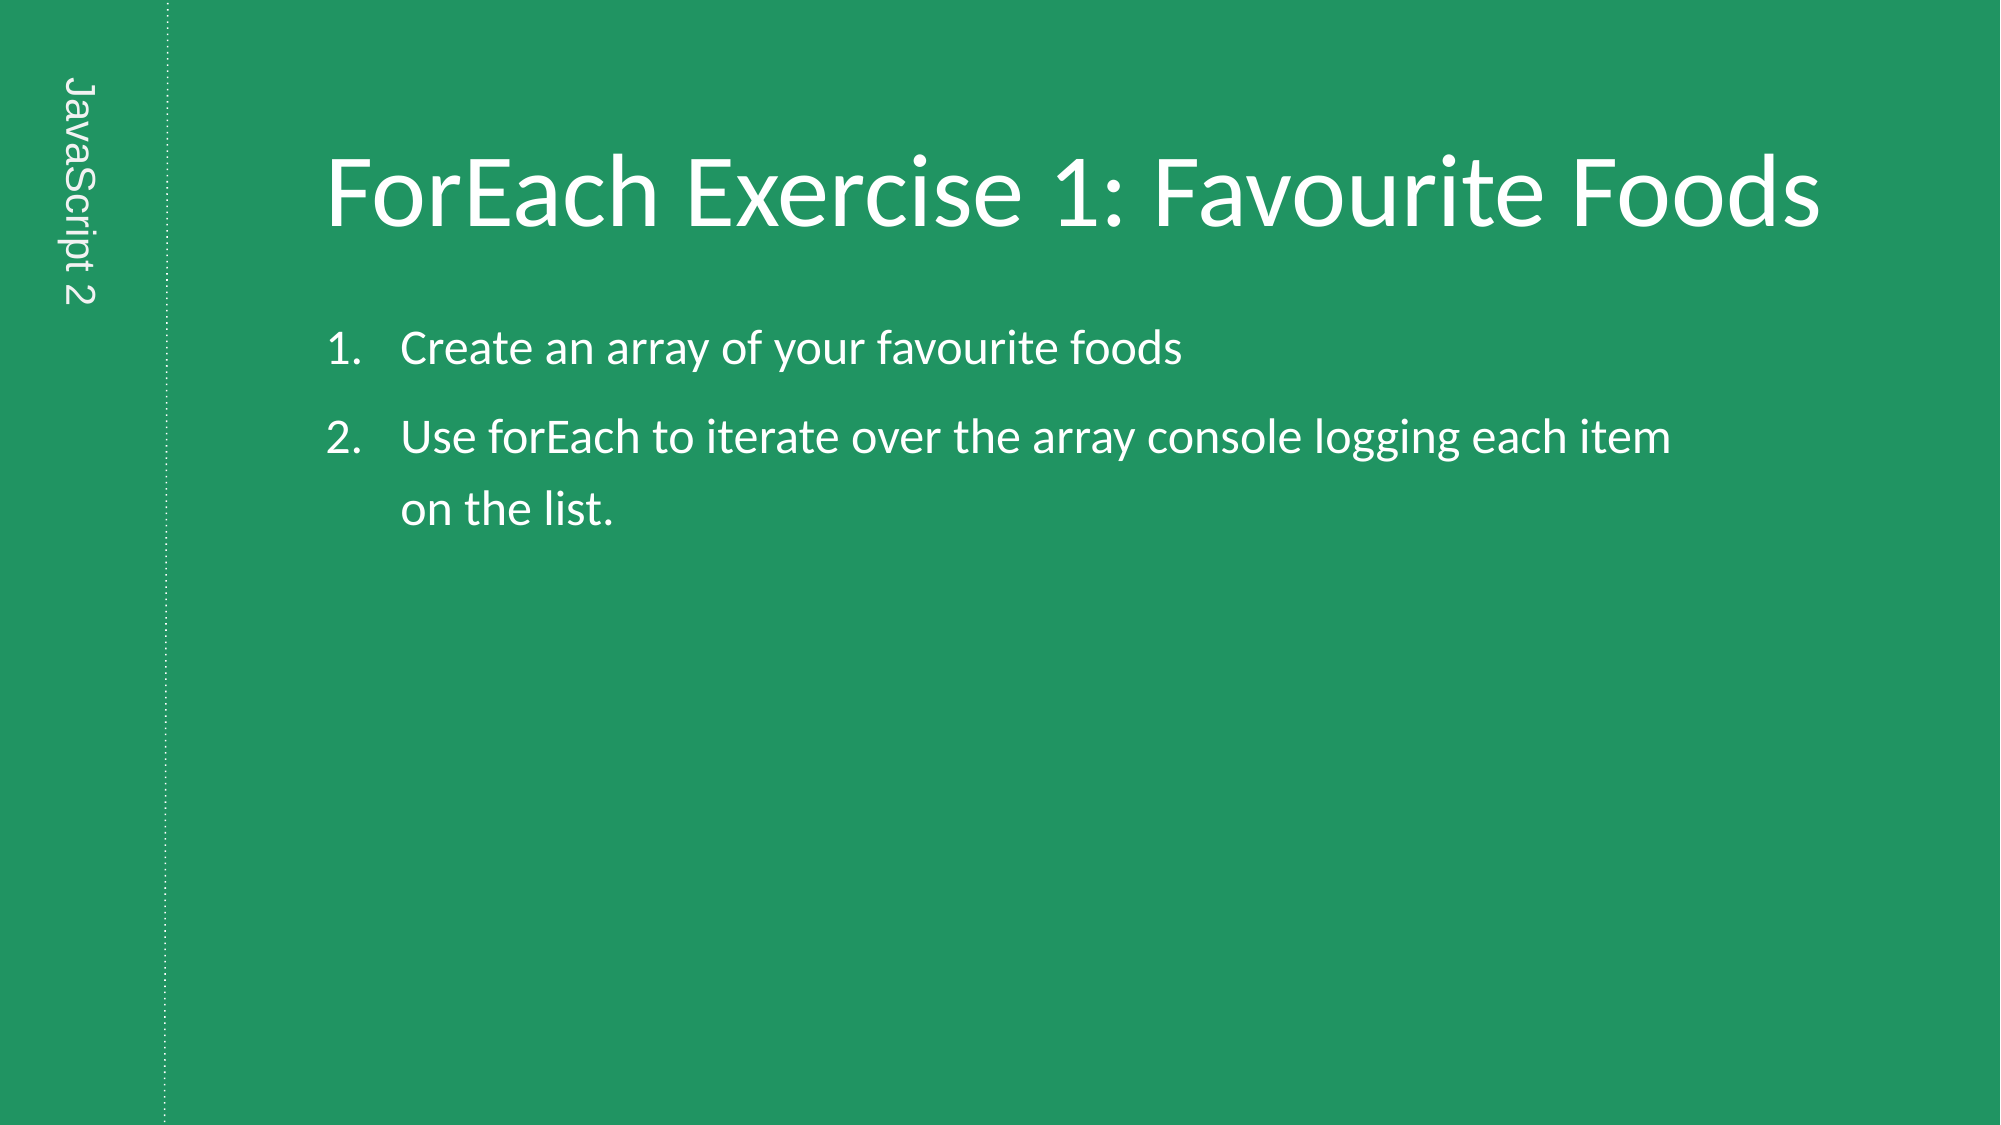

# ForEach Exercise 1: Favourite Foods
Create an array of your favourite foods
Use forEach to iterate over the array console logging each item on the list.